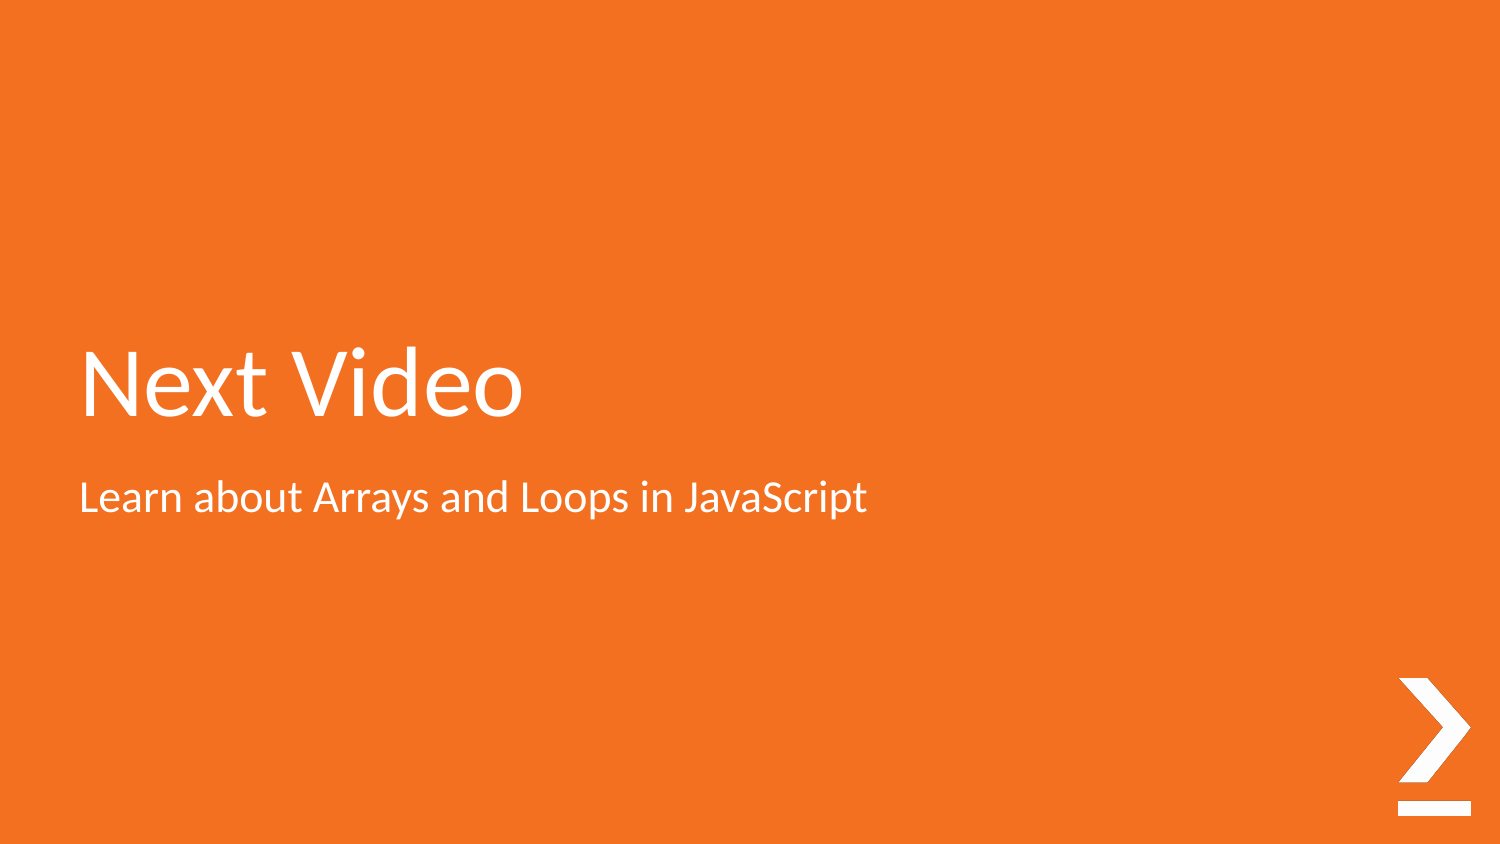

# Next Video
Learn about Arrays and Loops in JavaScript